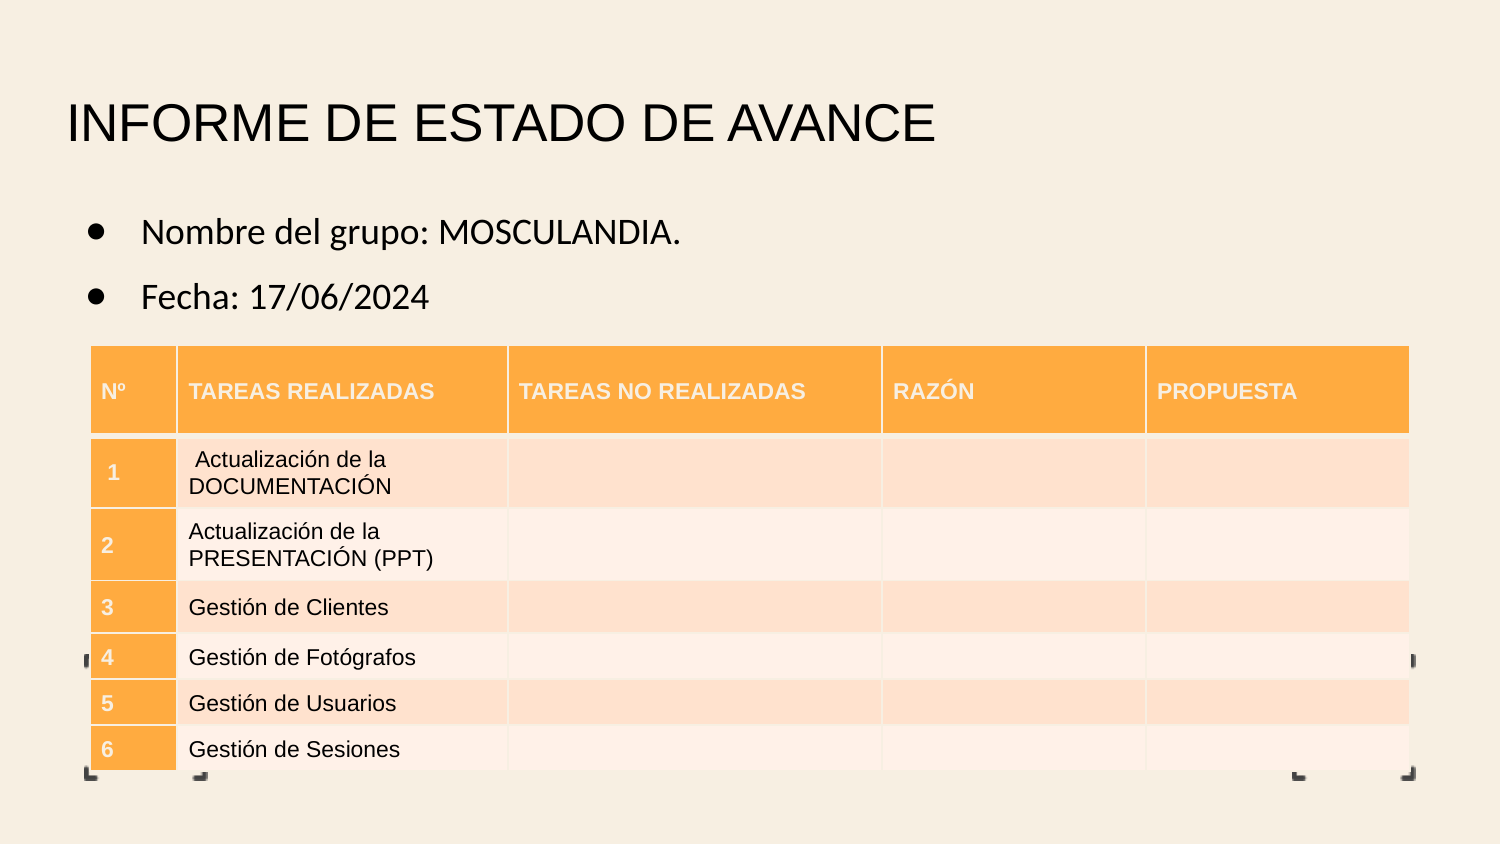

# INFORME DE ESTADO DE AVANCE
Nombre del grupo: MOSCULANDIA.
Fecha: 17/06/2024

| Nº | TAREAS REALIZADAS | TAREAS NO REALIZADAS | RAZÓN | PROPUESTA |
| --- | --- | --- | --- | --- |
| 1 | Actualización de la DOCUMENTACIÓN |  |  |  |
| 2 | Actualización de la PRESENTACIÓN (PPT) |  |  |  |
| 3 | Gestión de Clientes |  |  |  |
| 4 | Gestión de Fotógrafos |  |  |  |
| 5 | Gestión de Usuarios |  |  |  |
| 6 | Gestión de Sesiones |  |  |  |